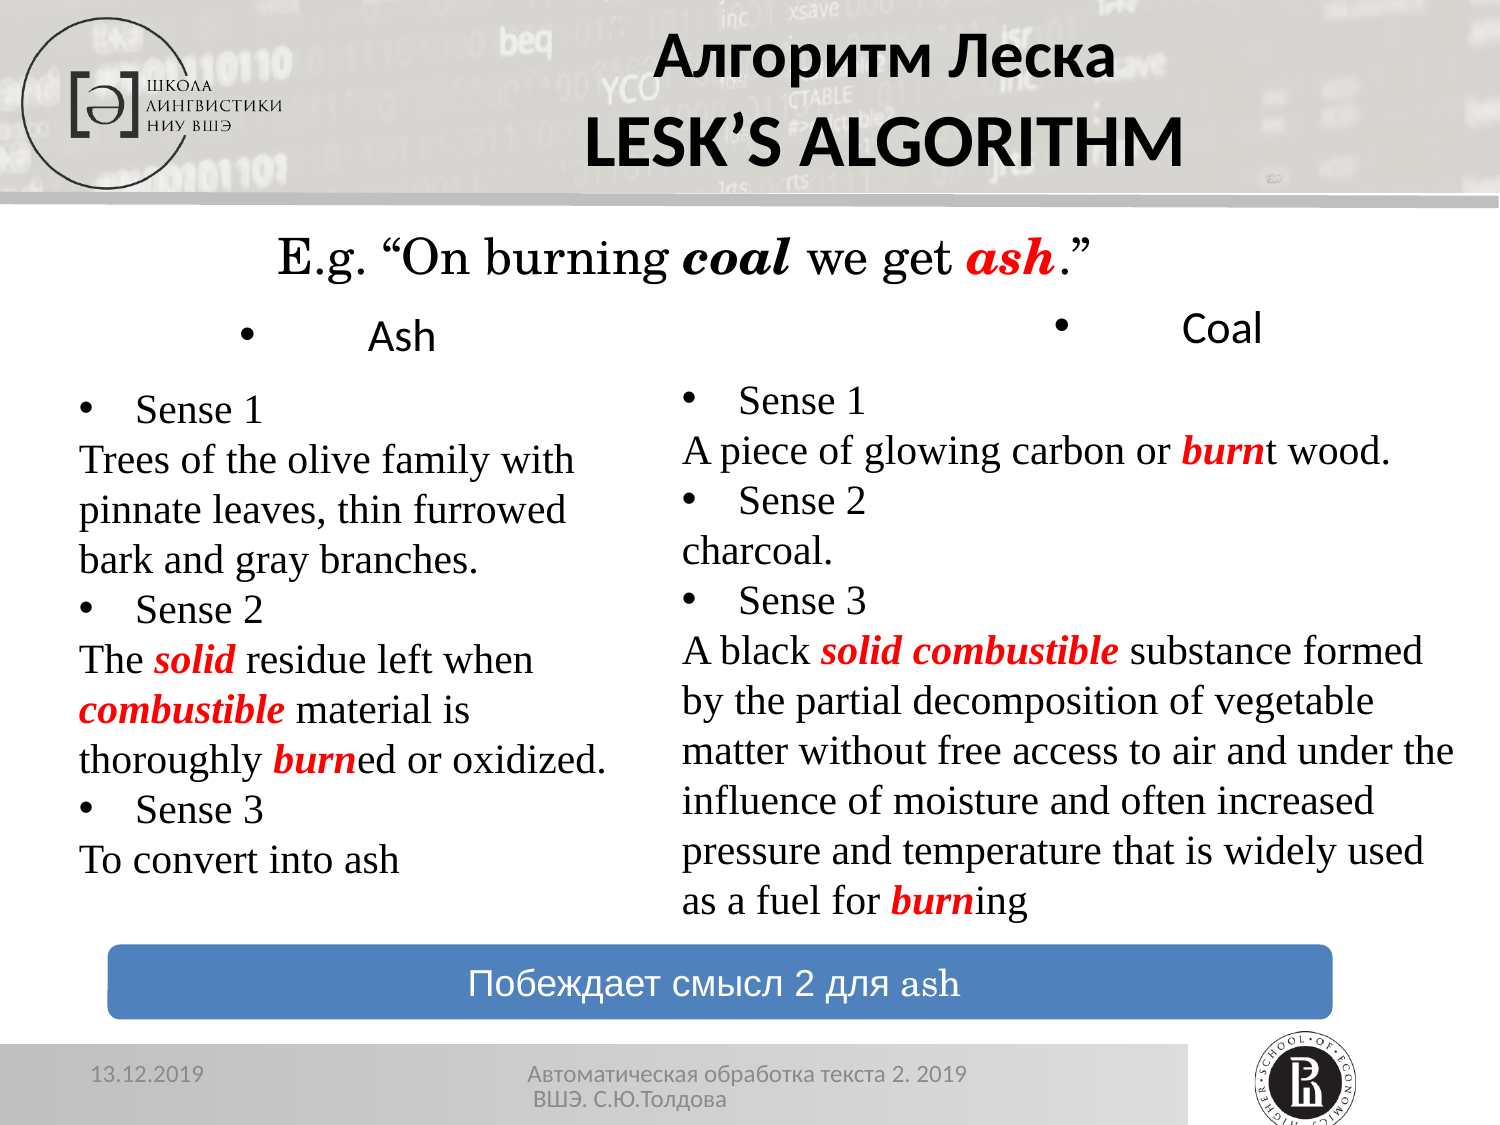

# Алгоритм Леска LESK’S ALGORITHM

	E.g. “On burning coal we get ash.”
Coal
Ash
Sense 1
A piece of glowing carbon or burnt wood.
Sense 2
charcoal.
Sense 3
A black solid combustible substance formed by the partial decomposition of vegetable matter without free access to air and under the influence of moisture and often increased pressure and temperature that is widely used as a fuel for burning
Sense 1
Trees of the olive family with pinnate leaves, thin furrowed bark and gray branches.
Sense 2
The solid residue left when combustible material is thoroughly burned or oxidized.
Sense 3
To convert into ash
35
Побеждает смысл 2 для ash
13.12.2019
Автоматическая обработка текста 2. 2019 ВШЭ. С.Ю.Толдова
35